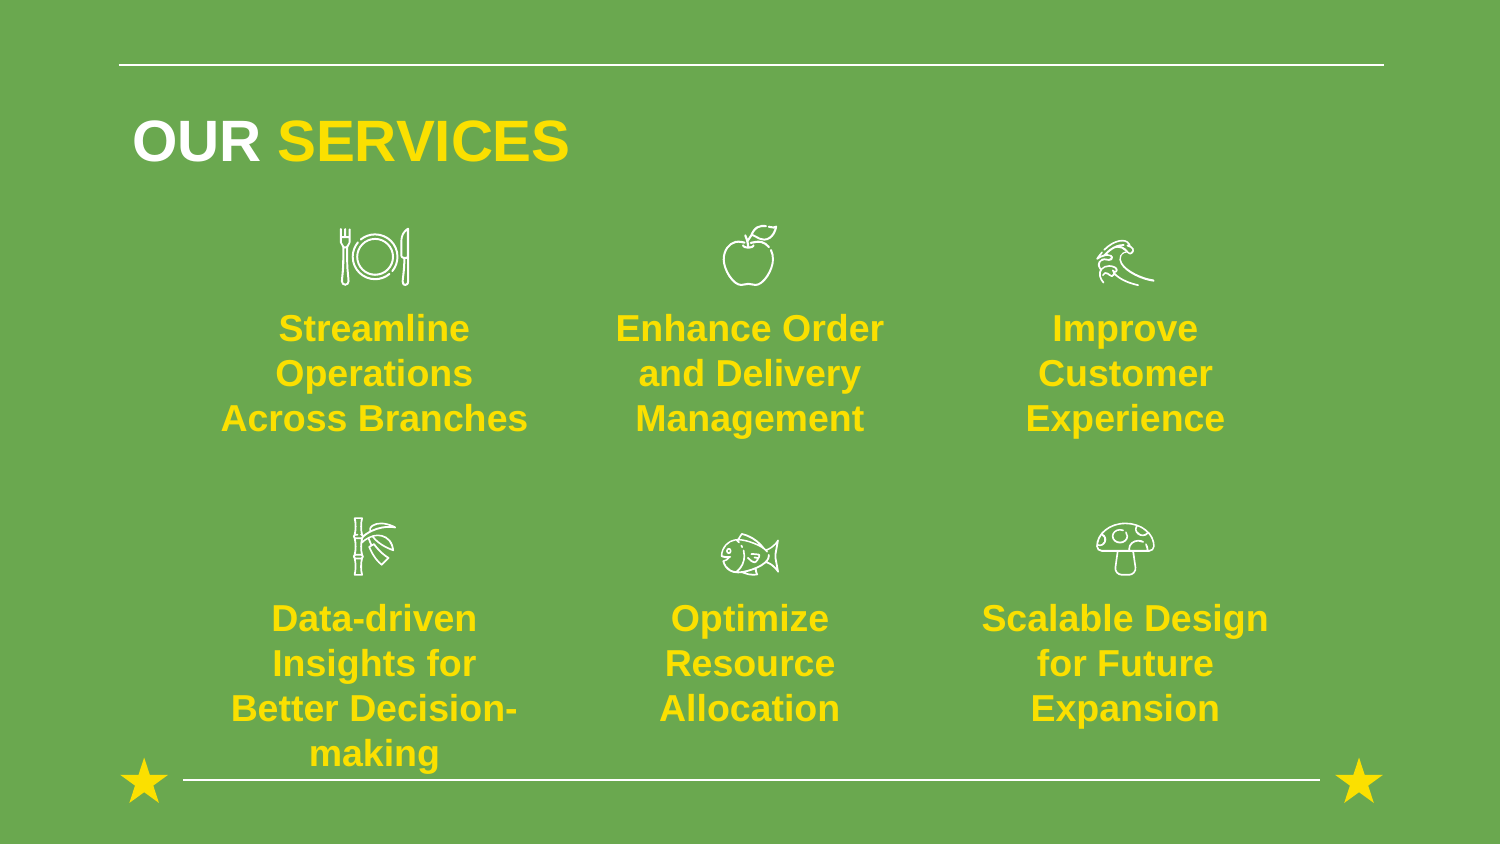

# OUR SERVICES

Streamline Operations Across Branches
Enhance Order and Delivery Management
Improve Customer Experience

Data-driven Insights for Better Decision-making
Optimize Resource Allocation
Scalable Design for Future Expansion